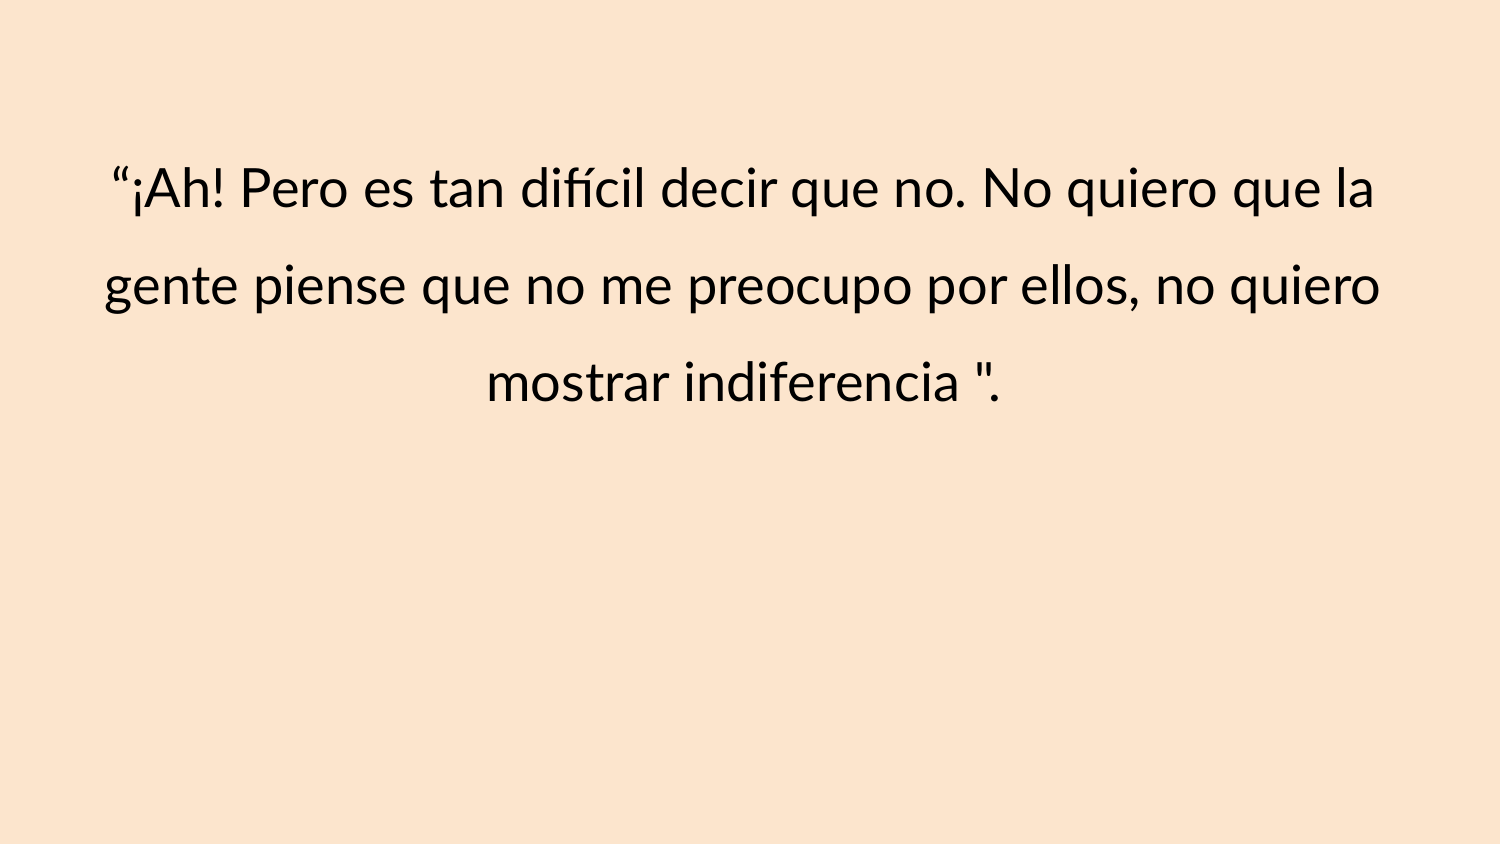

“¡Ah! Pero es tan difícil decir que no. No quiero que la gente piense que no me preocupo por ellos, no quiero mostrar indiferencia ".